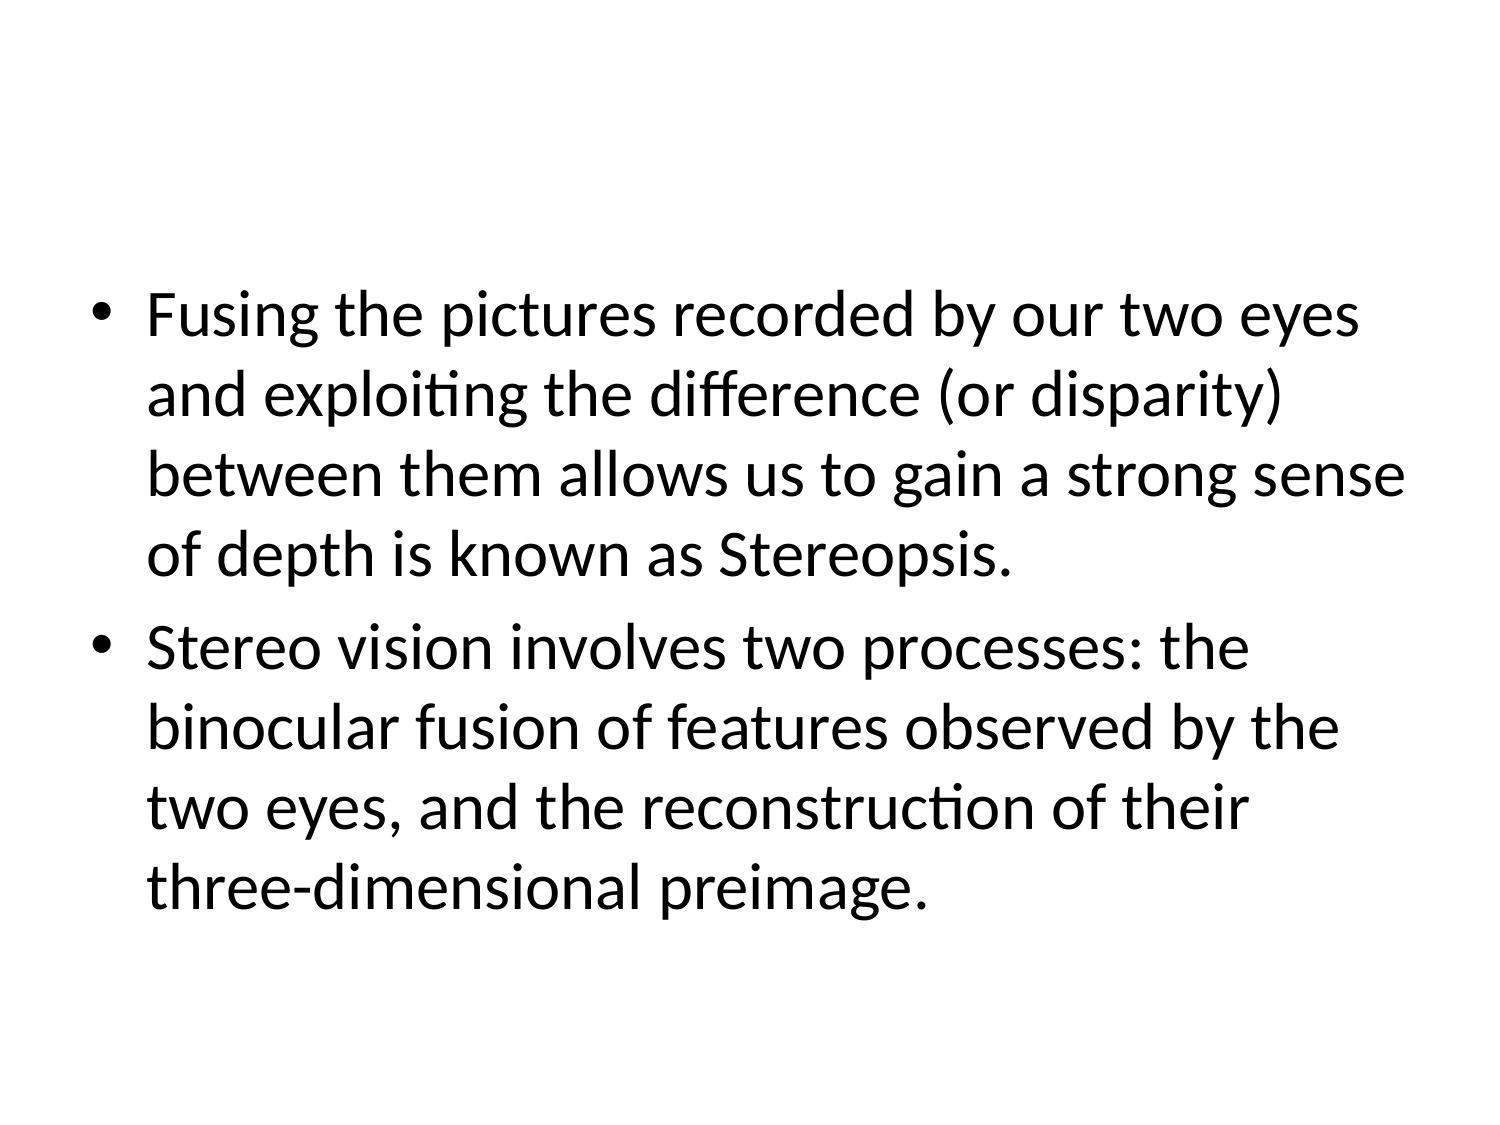

#
Fusing the pictures recorded by our two eyes and exploiting the difference (or disparity) between them allows us to gain a strong sense of depth is known as Stereopsis.
Stereo vision involves two processes: the binocular fusion of features observed by the two eyes, and the reconstruction of their three-dimensional preimage.